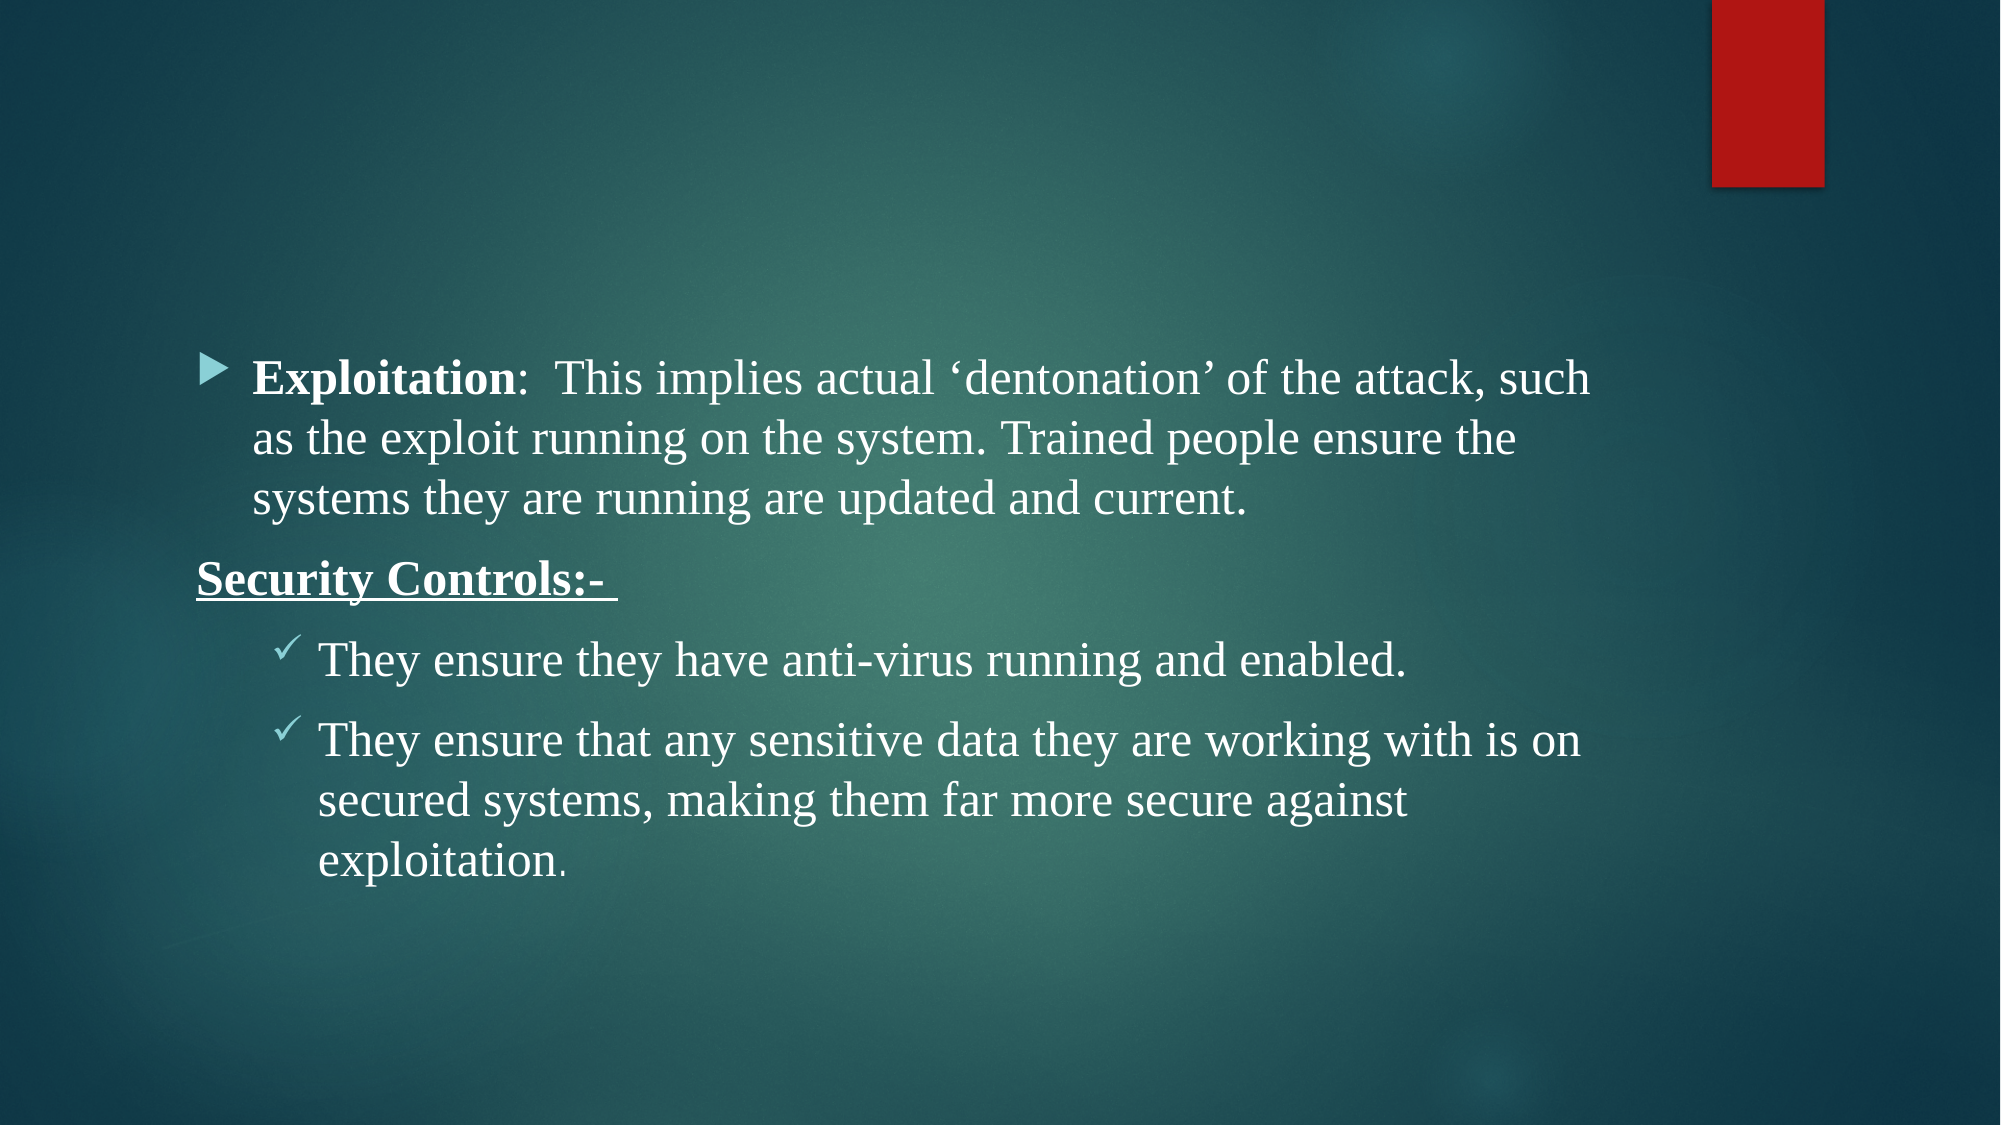

Exploitation:  This implies actual ‘dentonation’ of the attack, such as the exploit running on the system. Trained people ensure the systems they are running are updated and current.
Security Controls:-
They ensure they have anti-virus running and enabled.
They ensure that any sensitive data they are working with is on secured systems, making them far more secure against exploitation.